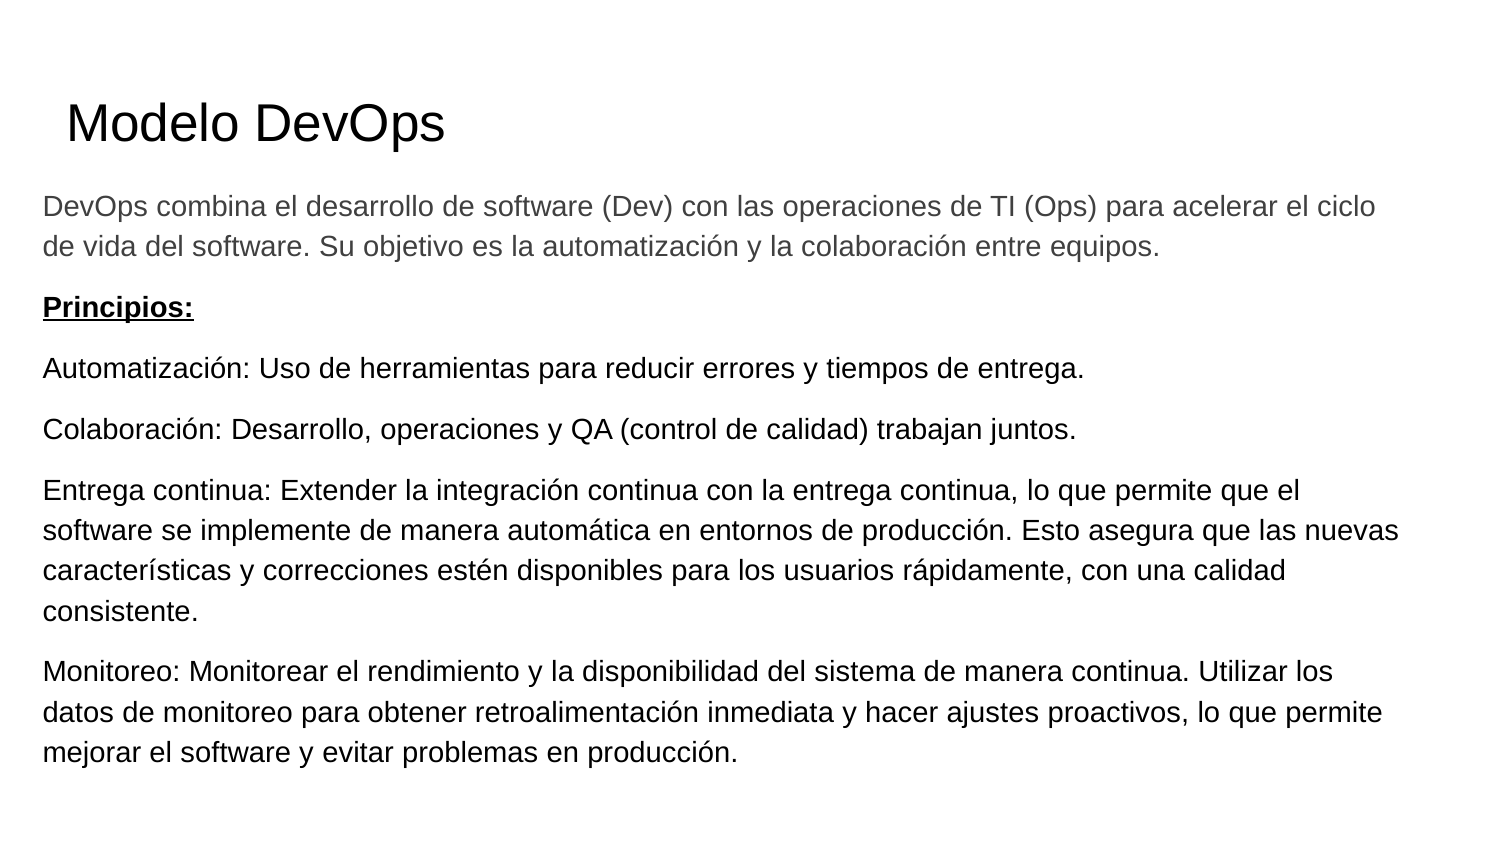

# Modelo DevOps
DevOps combina el desarrollo de software (Dev) con las operaciones de TI (Ops) para acelerar el ciclo de vida del software. Su objetivo es la automatización y la colaboración entre equipos.
Principios:
Automatización: Uso de herramientas para reducir errores y tiempos de entrega.
Colaboración: Desarrollo, operaciones y QA (control de calidad) trabajan juntos.
Entrega continua: Extender la integración continua con la entrega continua, lo que permite que el software se implemente de manera automática en entornos de producción. Esto asegura que las nuevas características y correcciones estén disponibles para los usuarios rápidamente, con una calidad consistente.
Monitoreo: Monitorear el rendimiento y la disponibilidad del sistema de manera continua. Utilizar los datos de monitoreo para obtener retroalimentación inmediata y hacer ajustes proactivos, lo que permite mejorar el software y evitar problemas en producción.